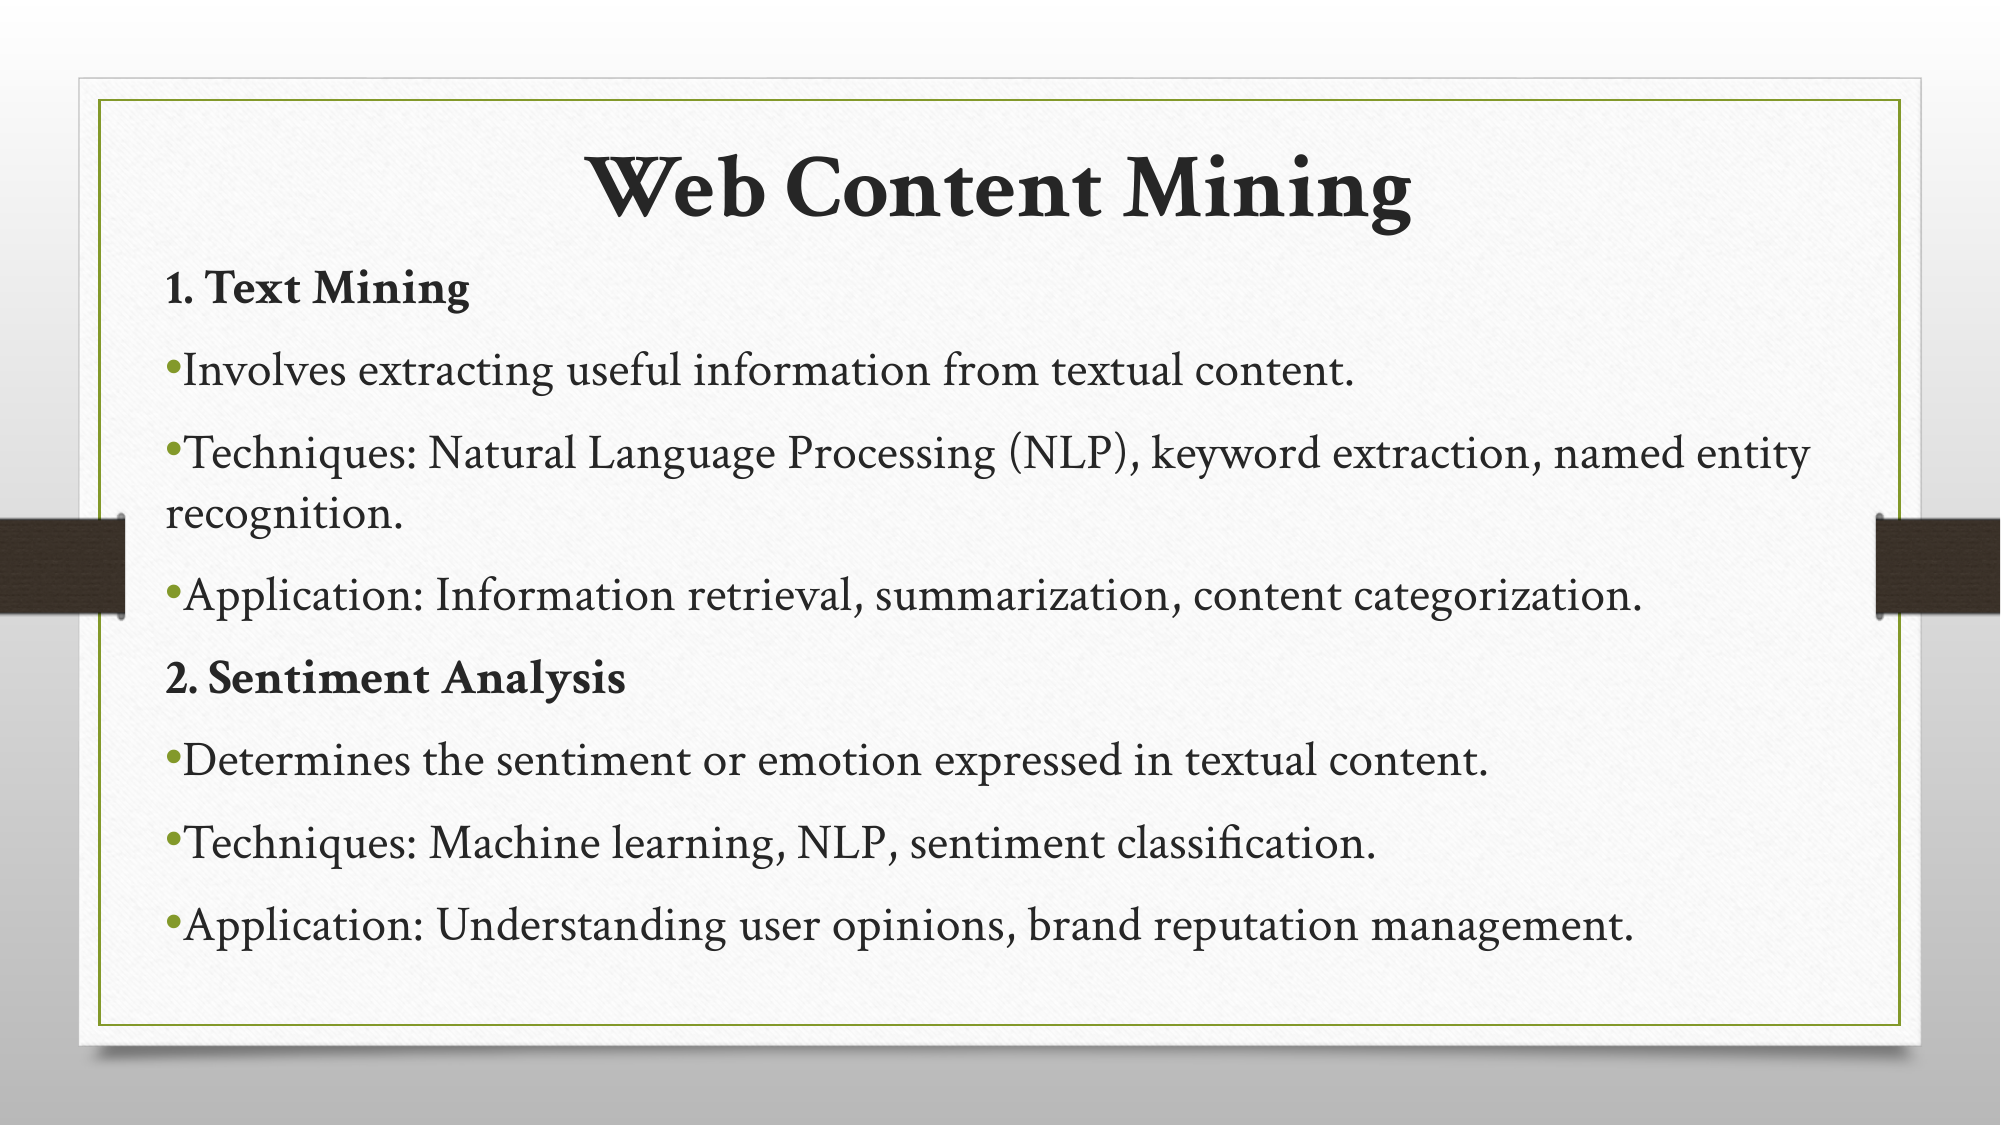

# Web Content Mining
1. Text Mining
Involves extracting useful information from textual content.
Techniques: Natural Language Processing (NLP), keyword extraction, named entity recognition.
Application: Information retrieval, summarization, content categorization.
2. Sentiment Analysis
Determines the sentiment or emotion expressed in textual content.
Techniques: Machine learning, NLP, sentiment classification.
Application: Understanding user opinions, brand reputation management.